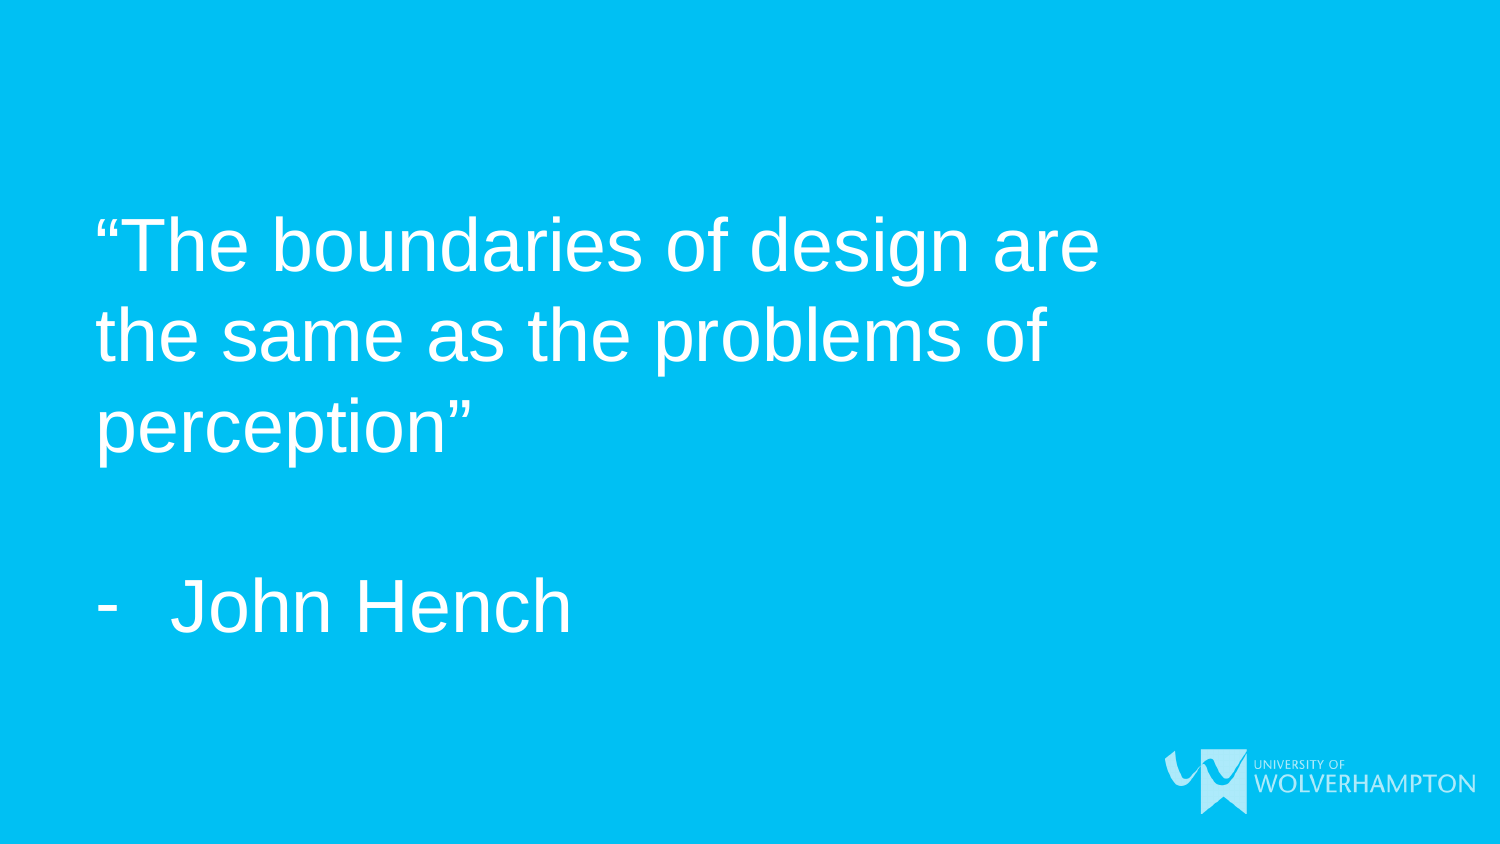

# “The boundaries of design are the same as the problems of perception”

John Hench